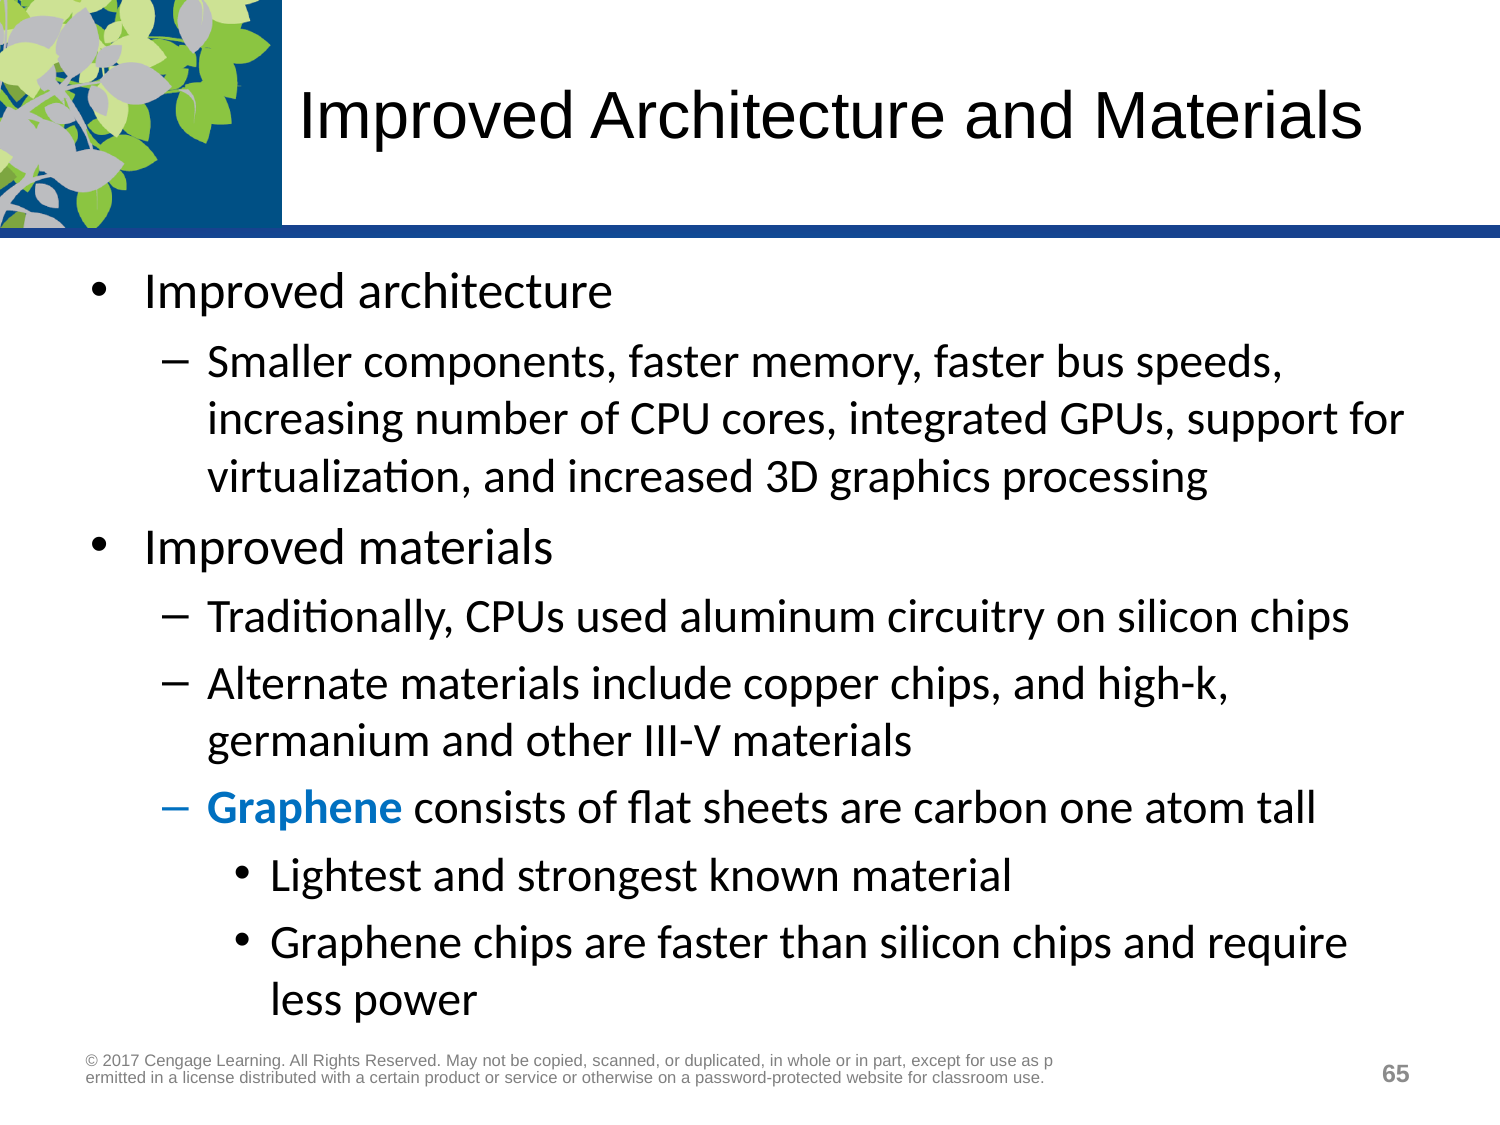

# Improved Architecture and Materials
Improved architecture
Smaller components, faster memory, faster bus speeds, increasing number of CPU cores, integrated GPUs, support for virtualization, and increased 3D graphics processing
Improved materials
Traditionally, CPUs used aluminum circuitry on silicon chips
Alternate materials include copper chips, and high-k, germanium and other III-V materials
Graphene consists of flat sheets are carbon one atom tall
Lightest and strongest known material
Graphene chips are faster than silicon chips and require less power
© 2017 Cengage Learning. All Rights Reserved. May not be copied, scanned, or duplicated, in whole or in part, except for use as permitted in a license distributed with a certain product or service or otherwise on a password-protected website for classroom use.
65